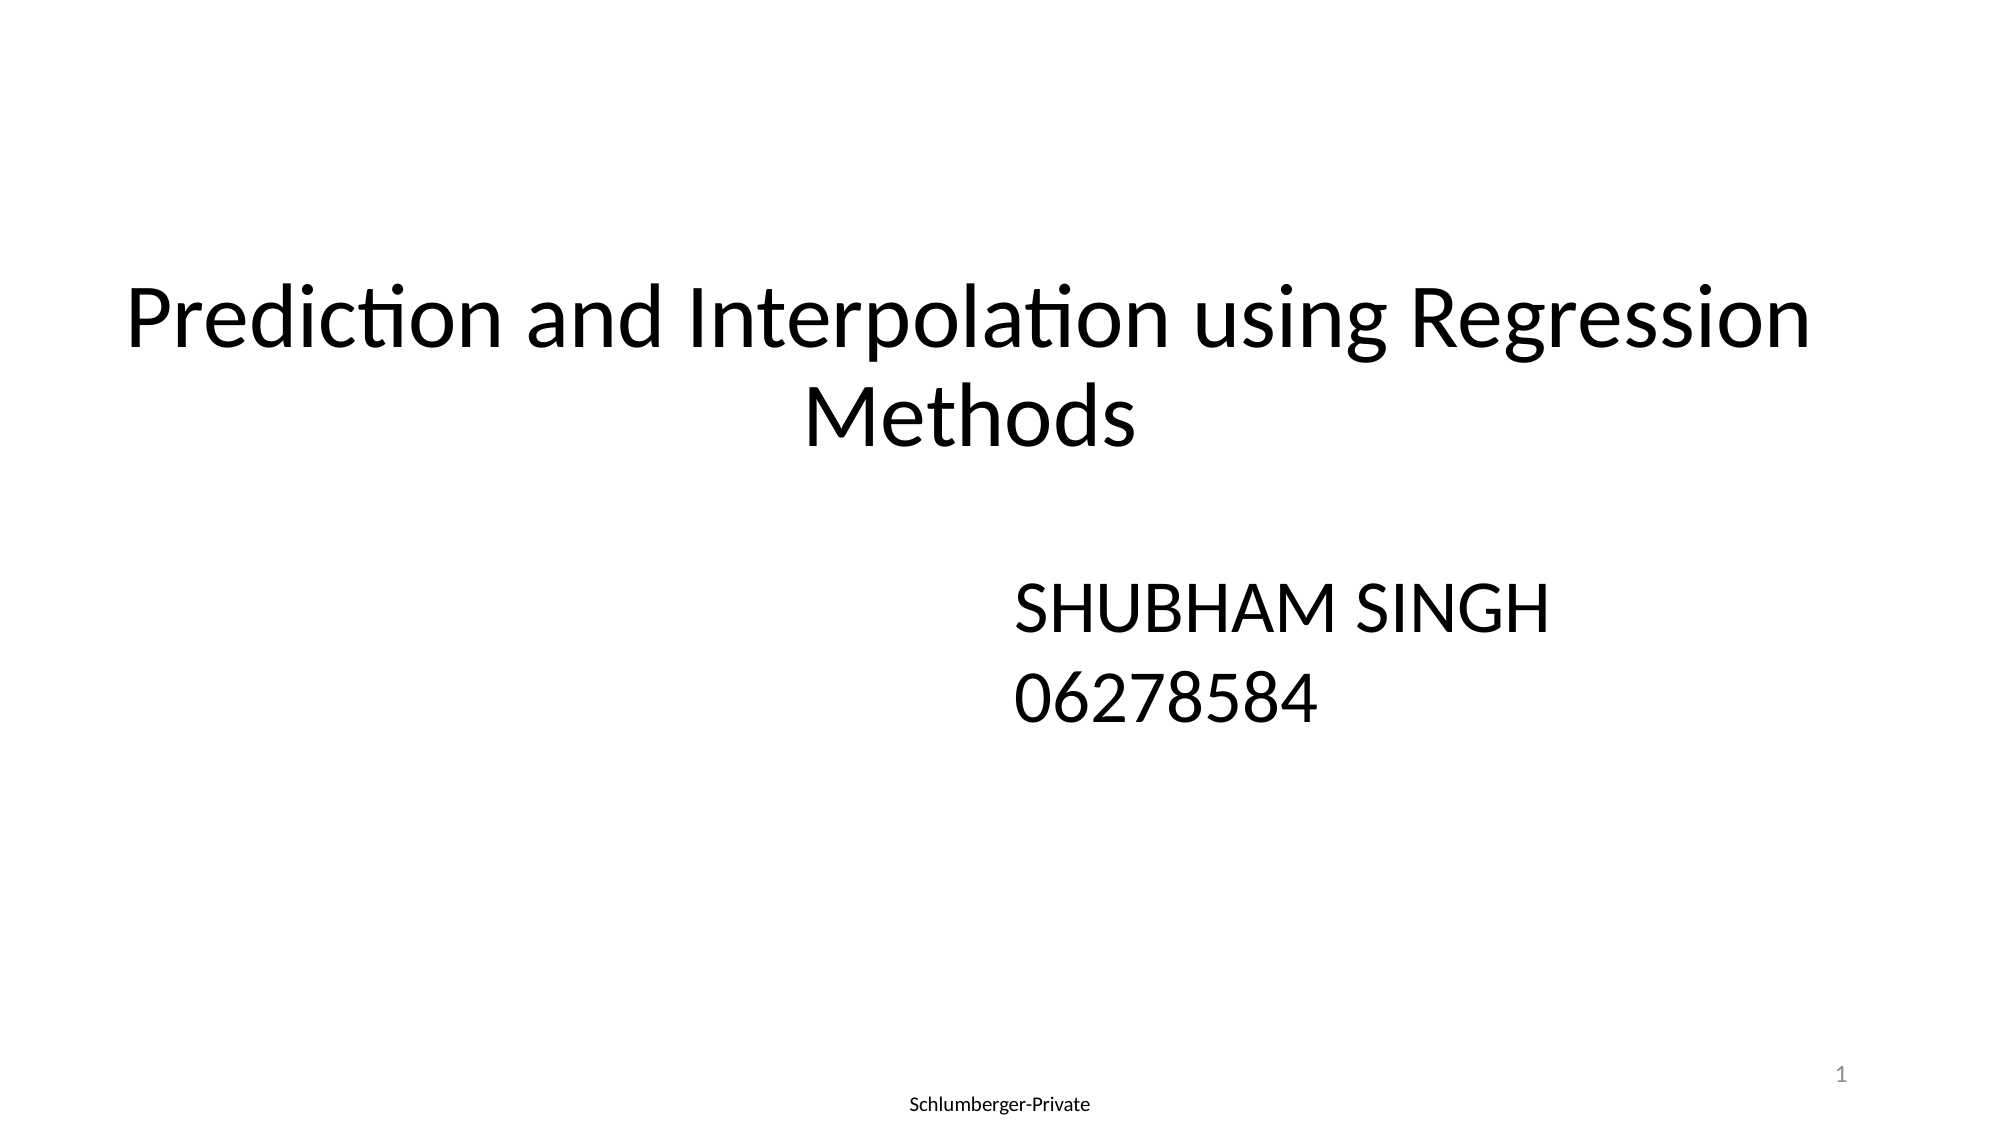

# Prediction and Interpolation using Regression Methods
SHUBHAM SINGH
06278584
1